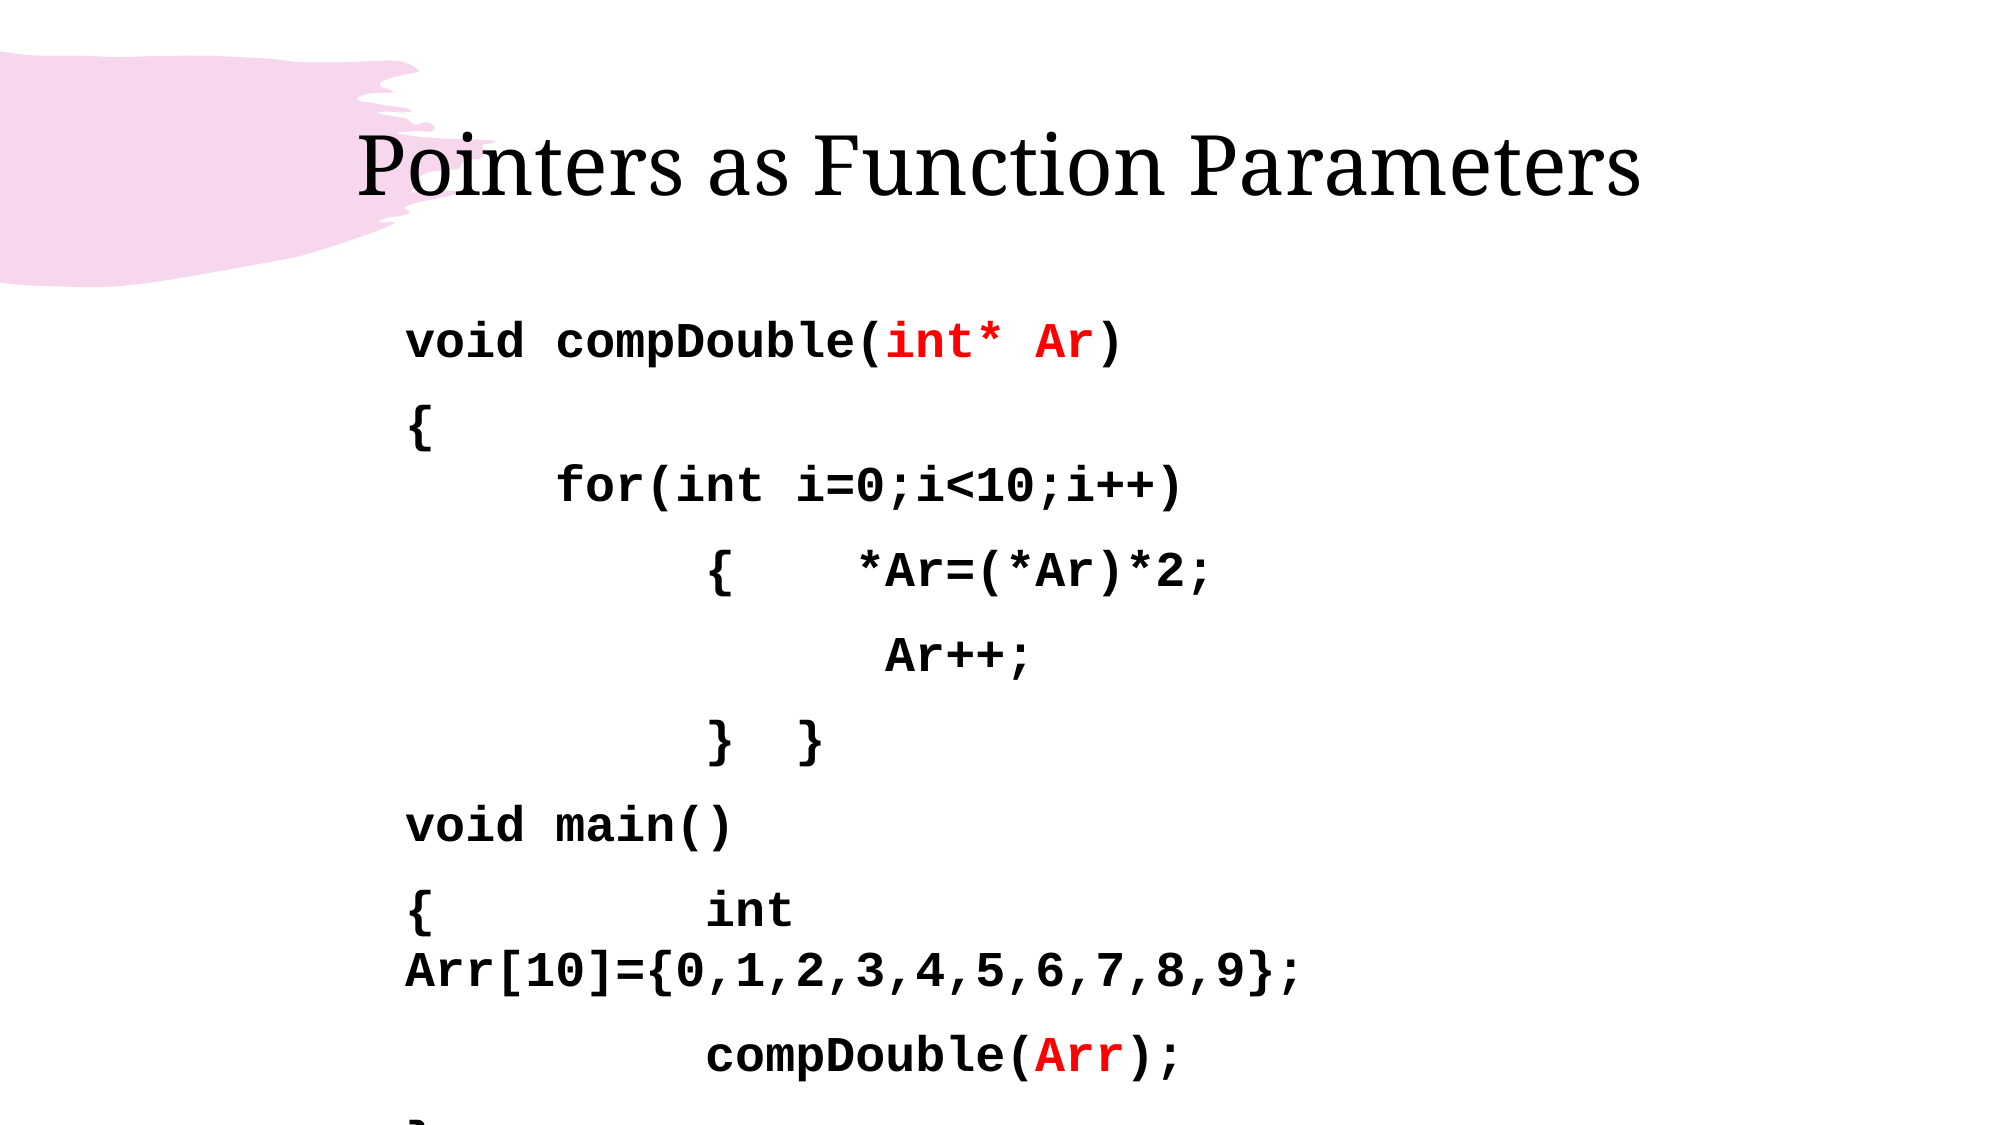

# Pointers as Function Parameters
void compDouble(int* Ar)
{
	for(int i=0;i<10;i++)
		{	*Ar=(*Ar)*2;
			 Ar++;
		}  }
void main()
{		int Arr[10]={0,1,2,3,4,5,6,7,8,9};
		compDouble(Arr);
}